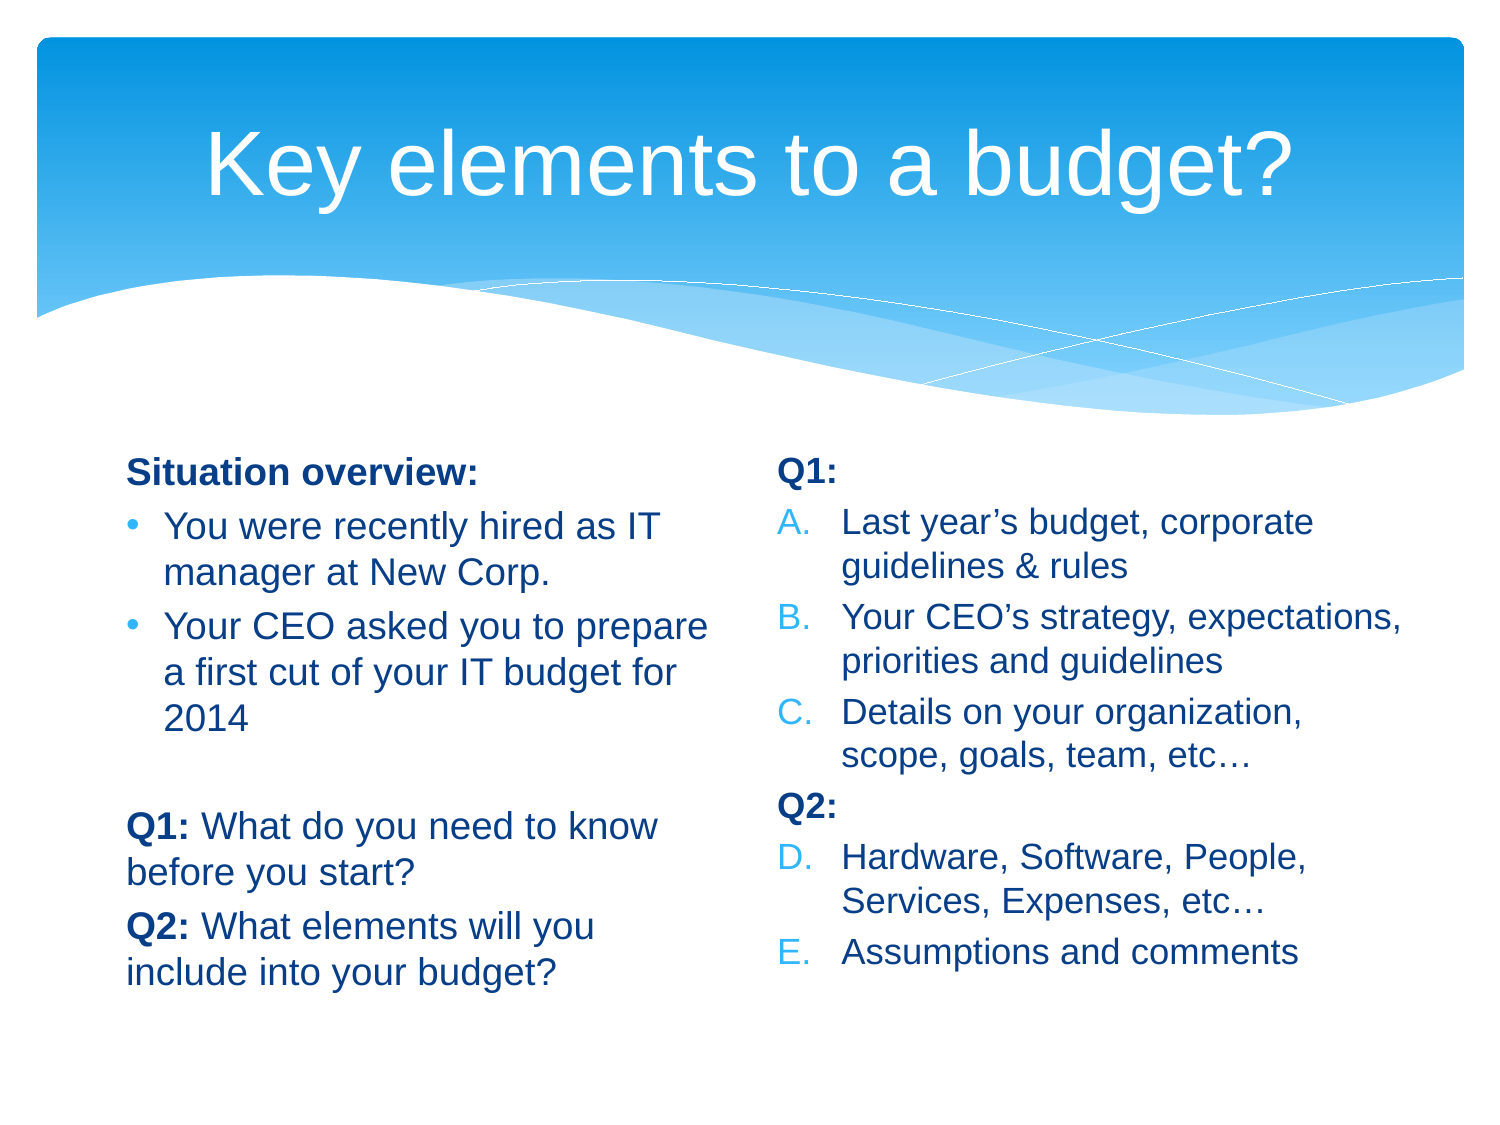

# Key elements to a budget?
Situation overview:
You were recently hired as IT manager at New Corp.
Your CEO asked you to prepare a first cut of your IT budget for 2014

Q1: What do you need to know before you start?
Q2: What elements will you include into your budget?
Q1:
Last year’s budget, corporate guidelines & rules
Your CEO’s strategy, expectations, priorities and guidelines
Details on your organization, scope, goals, team, etc…
Q2:
Hardware, Software, People, Services, Expenses, etc…
Assumptions and comments